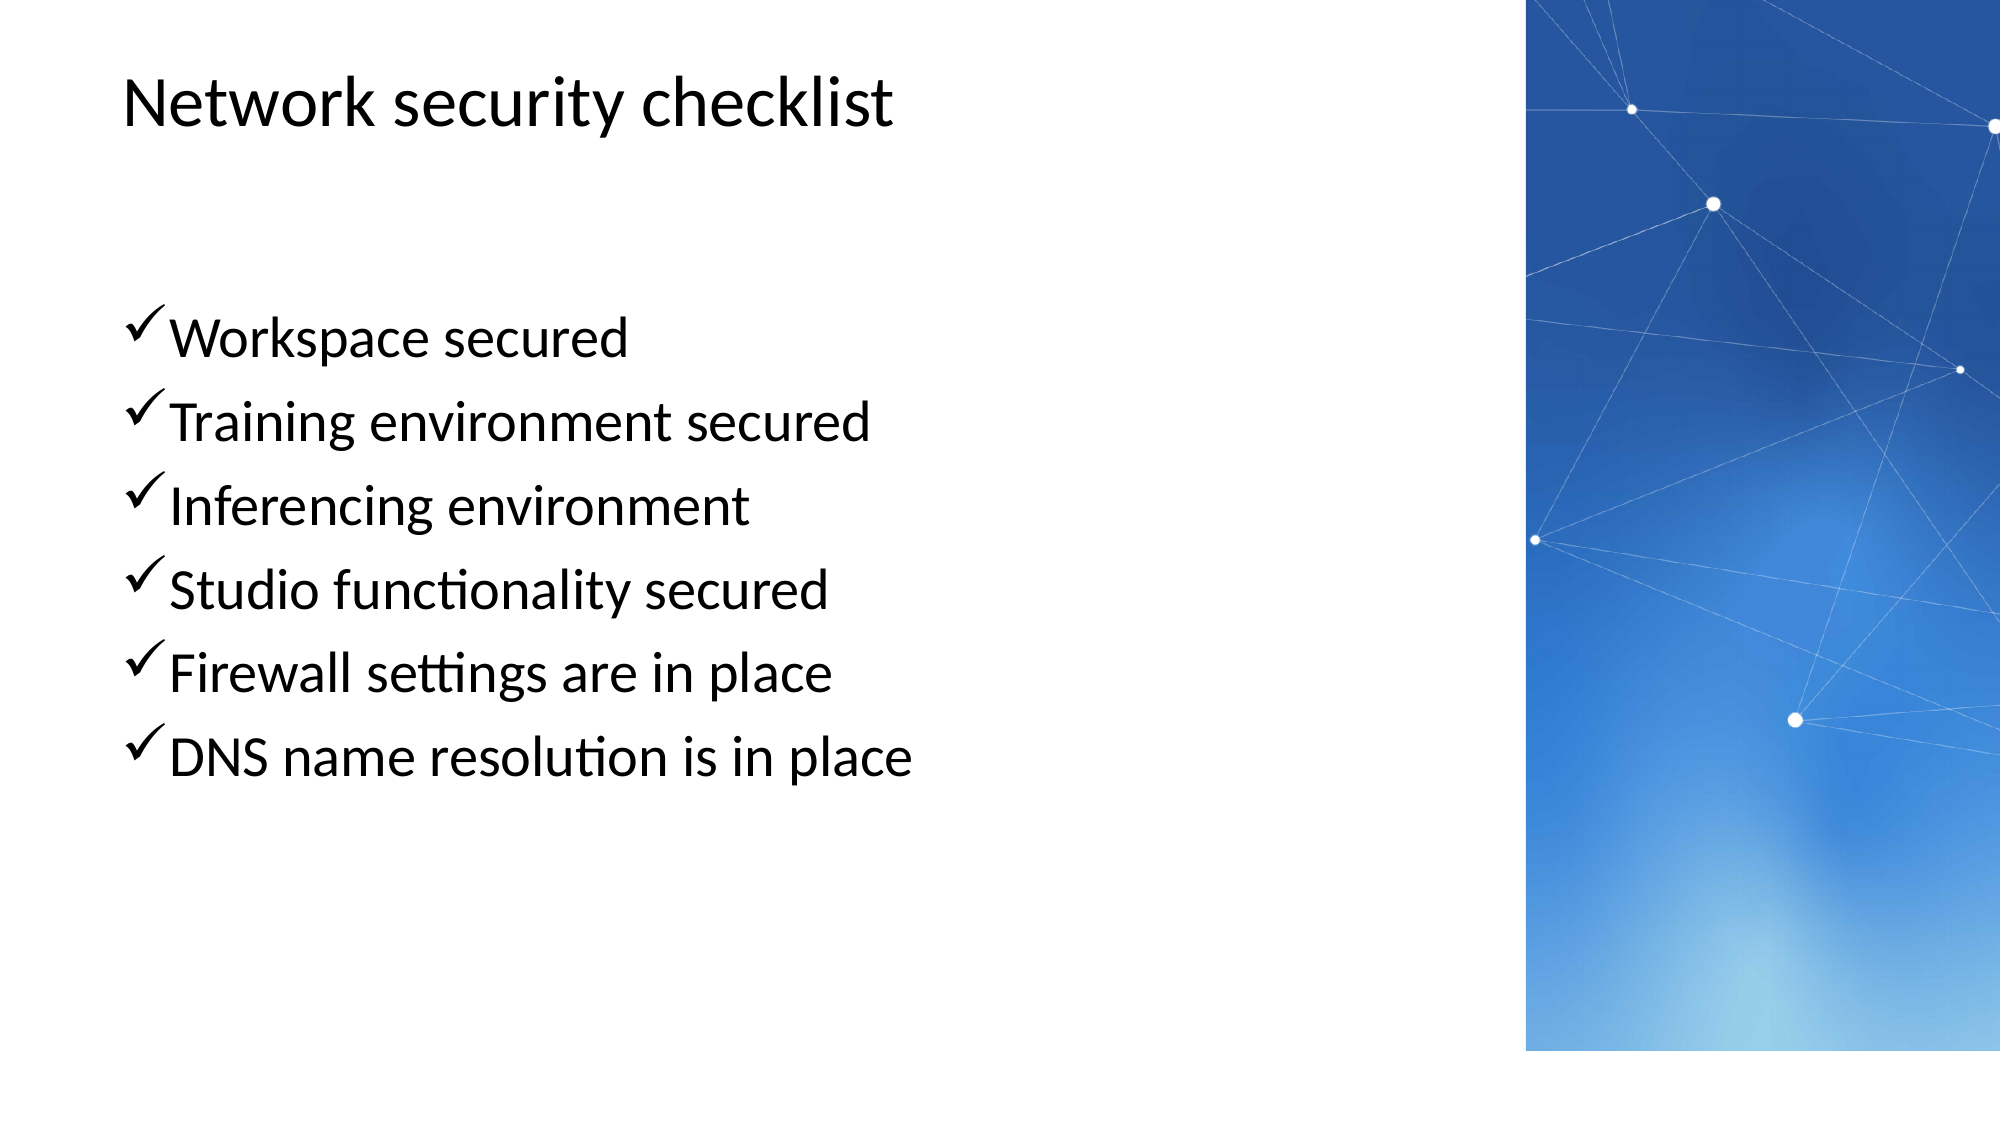

# Network security checklist

Workspace secured
Training environment secured
Inferencing environment
Studio functionality secured
Firewall settings are in place
DNS name resolution is in place